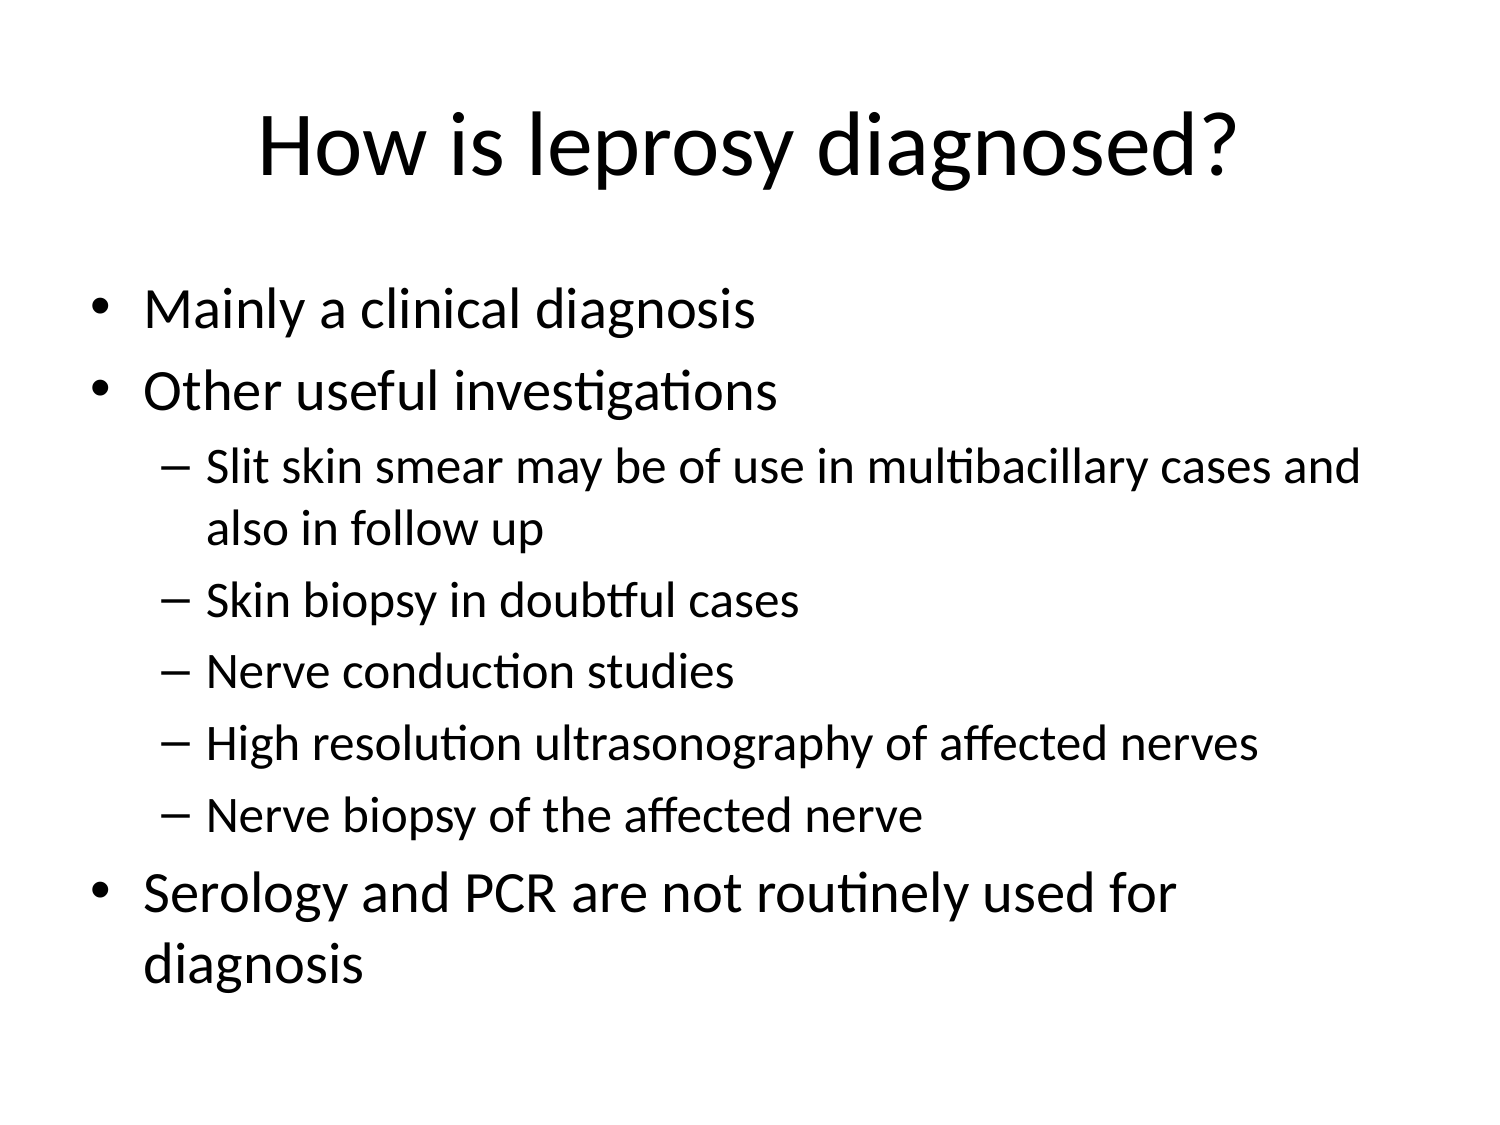

# How is leprosy diagnosed?
Mainly a clinical diagnosis
Other useful investigations
Slit skin smear may be of use in multibacillary cases and also in follow up
Skin biopsy in doubtful cases
Nerve conduction studies
High resolution ultrasonography of affected nerves
Nerve biopsy of the affected nerve
Serology and PCR are not routinely used for diagnosis